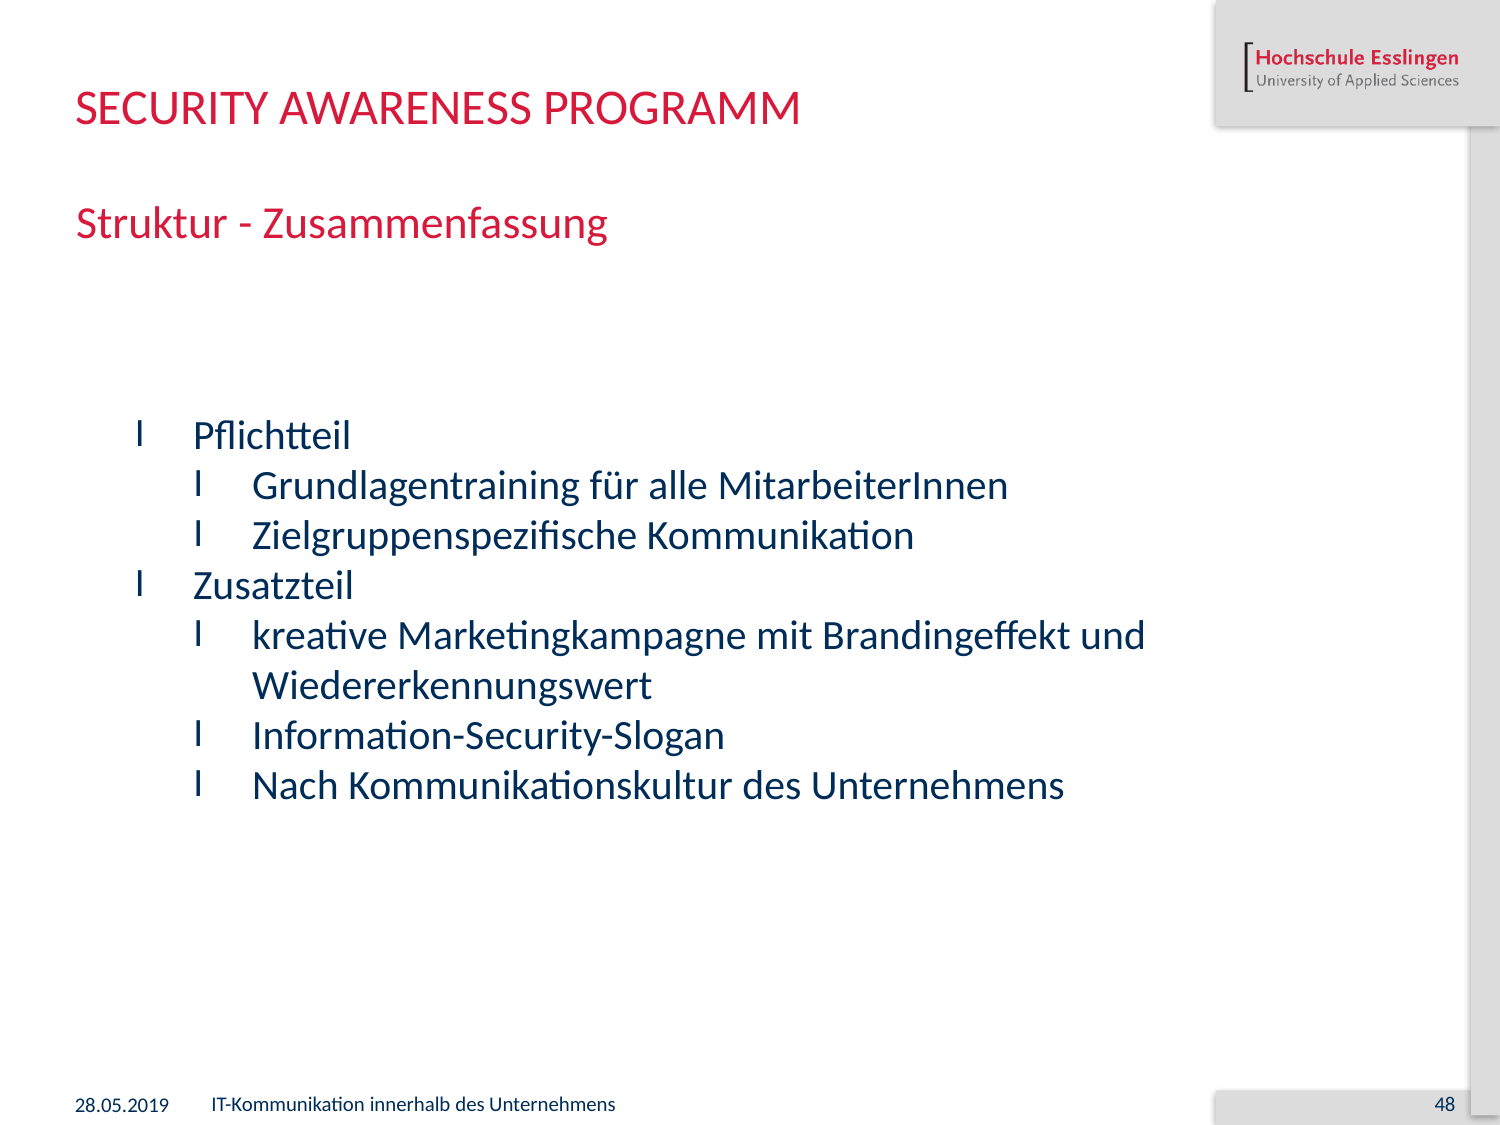

# Security Awareness Programm
Struktur - Zusammenfassung

Pflichtteil
Grundlagentraining für alle MitarbeiterInnen
Zielgruppenspezifische Kommunikation
Zusatzteil
kreative Marketingkampagne mit Brandingeffekt und Wiedererkennungswert
Information-Security-Slogan
Nach Kommunikationskultur des Unternehmens

28.05.2019
IT-Kommunikation innerhalb des Unternehmens
48